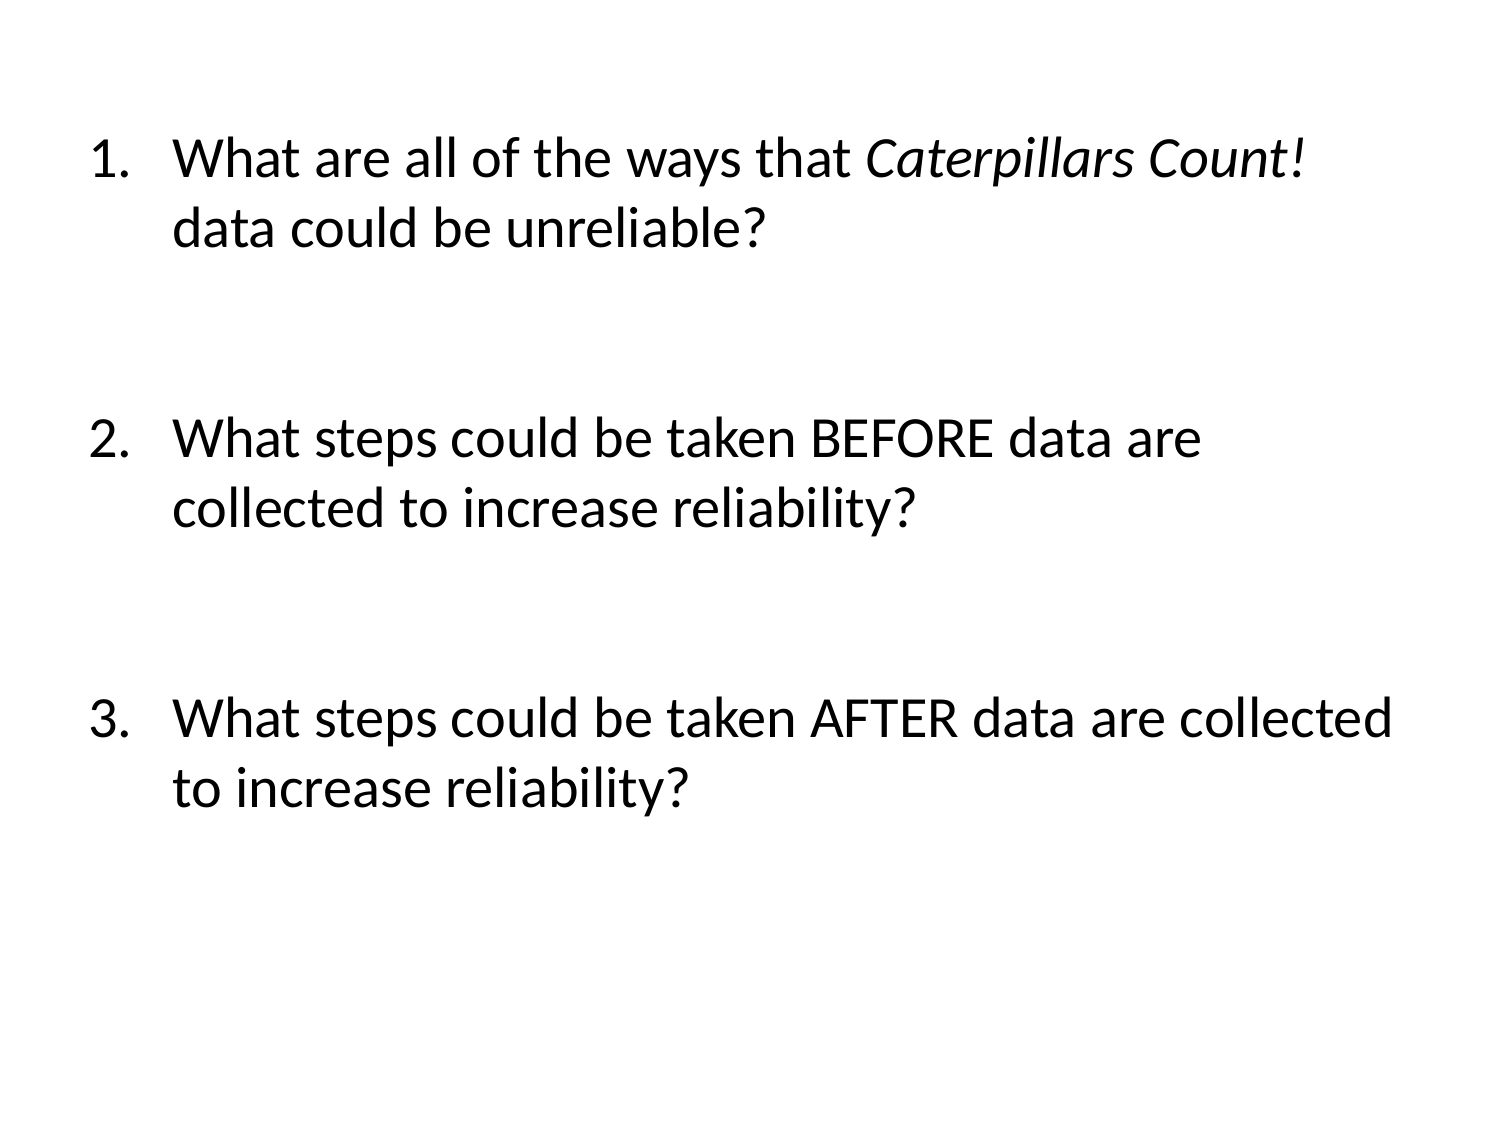

What are all of the ways that Caterpillars Count! data could be unreliable?

What steps could be taken BEFORE data are collected to increase reliability?

What steps could be taken AFTER data are collected to increase reliability?